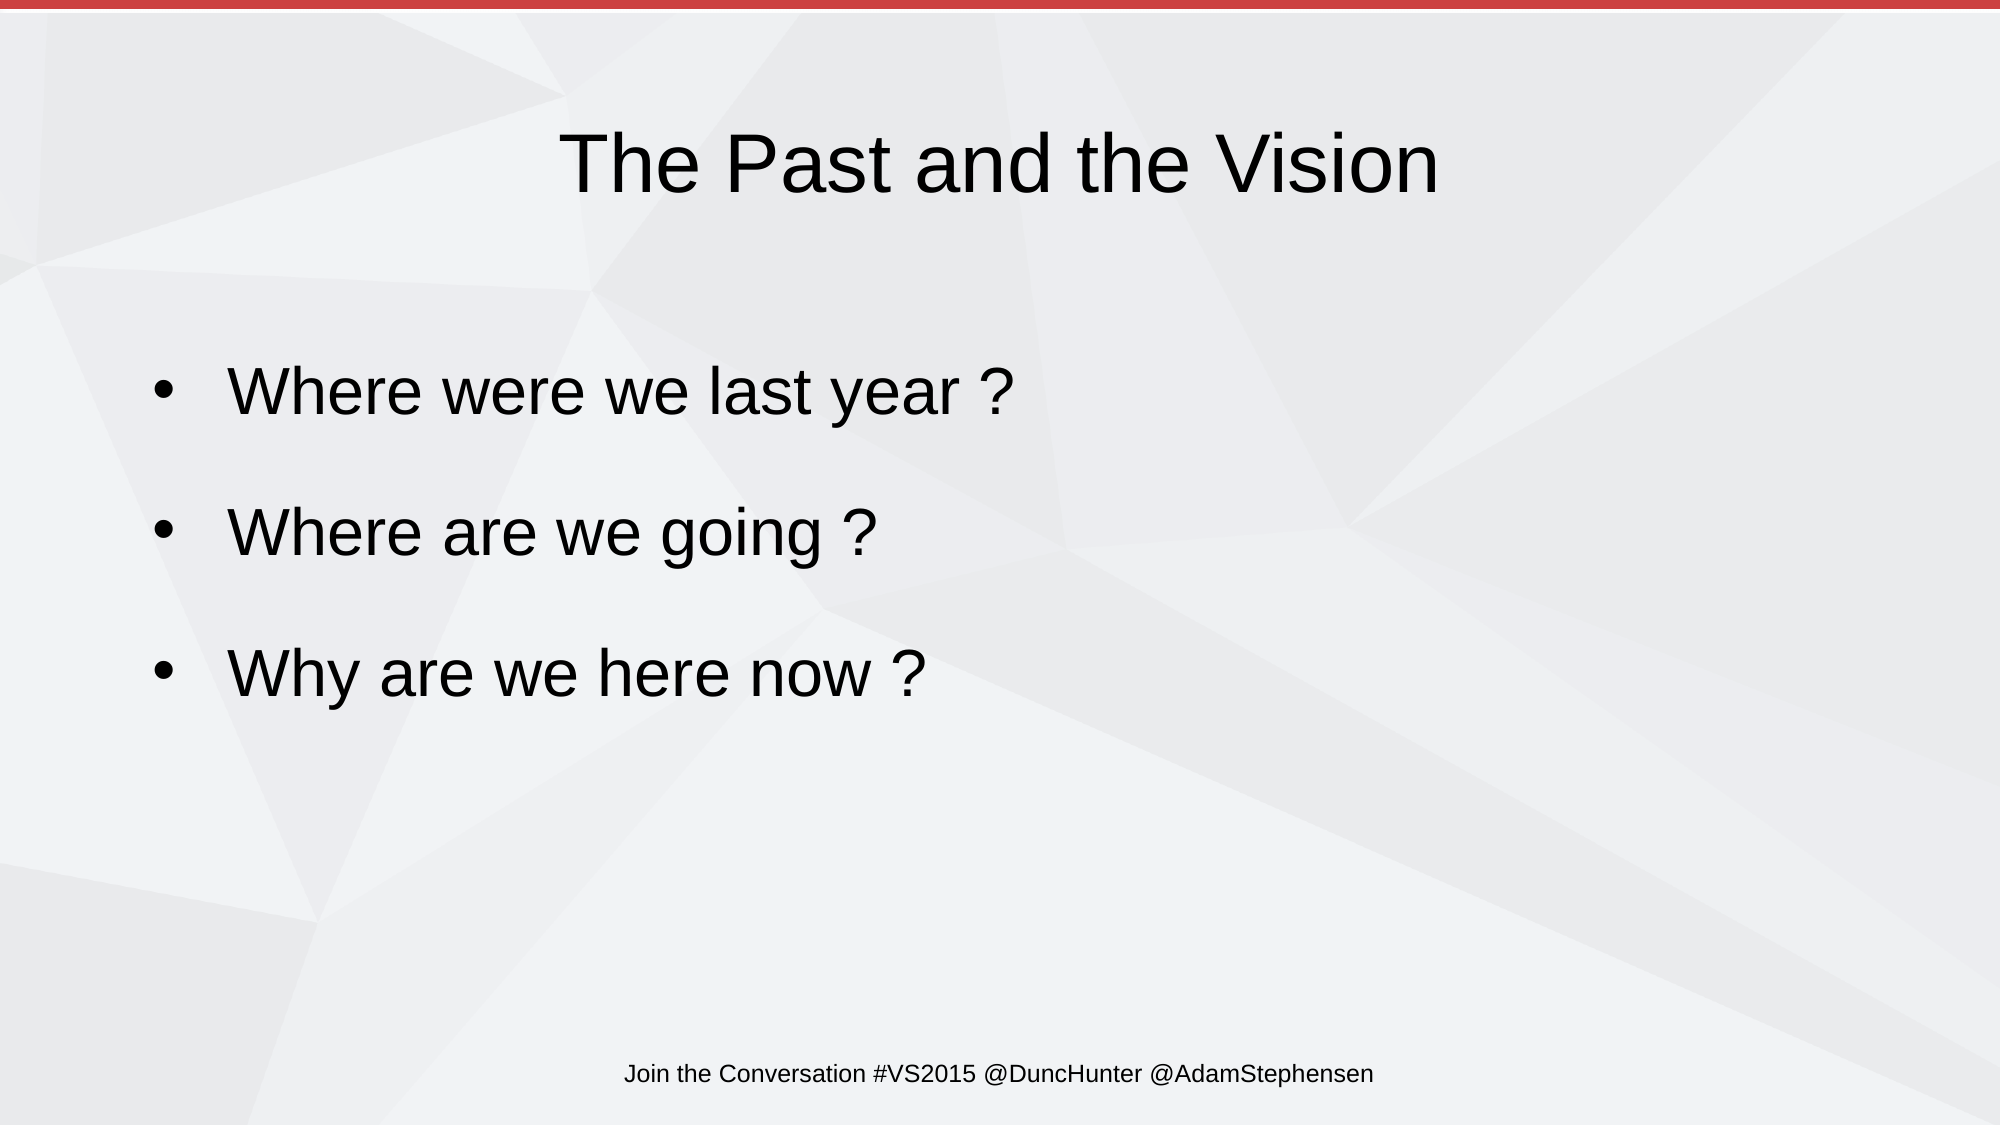

# The Past and the Vision
Where were we last year ?
Where are we going ?
Why are we here now ?
Join the Conversation #VS2015 @DuncHunter @AdamStephensen